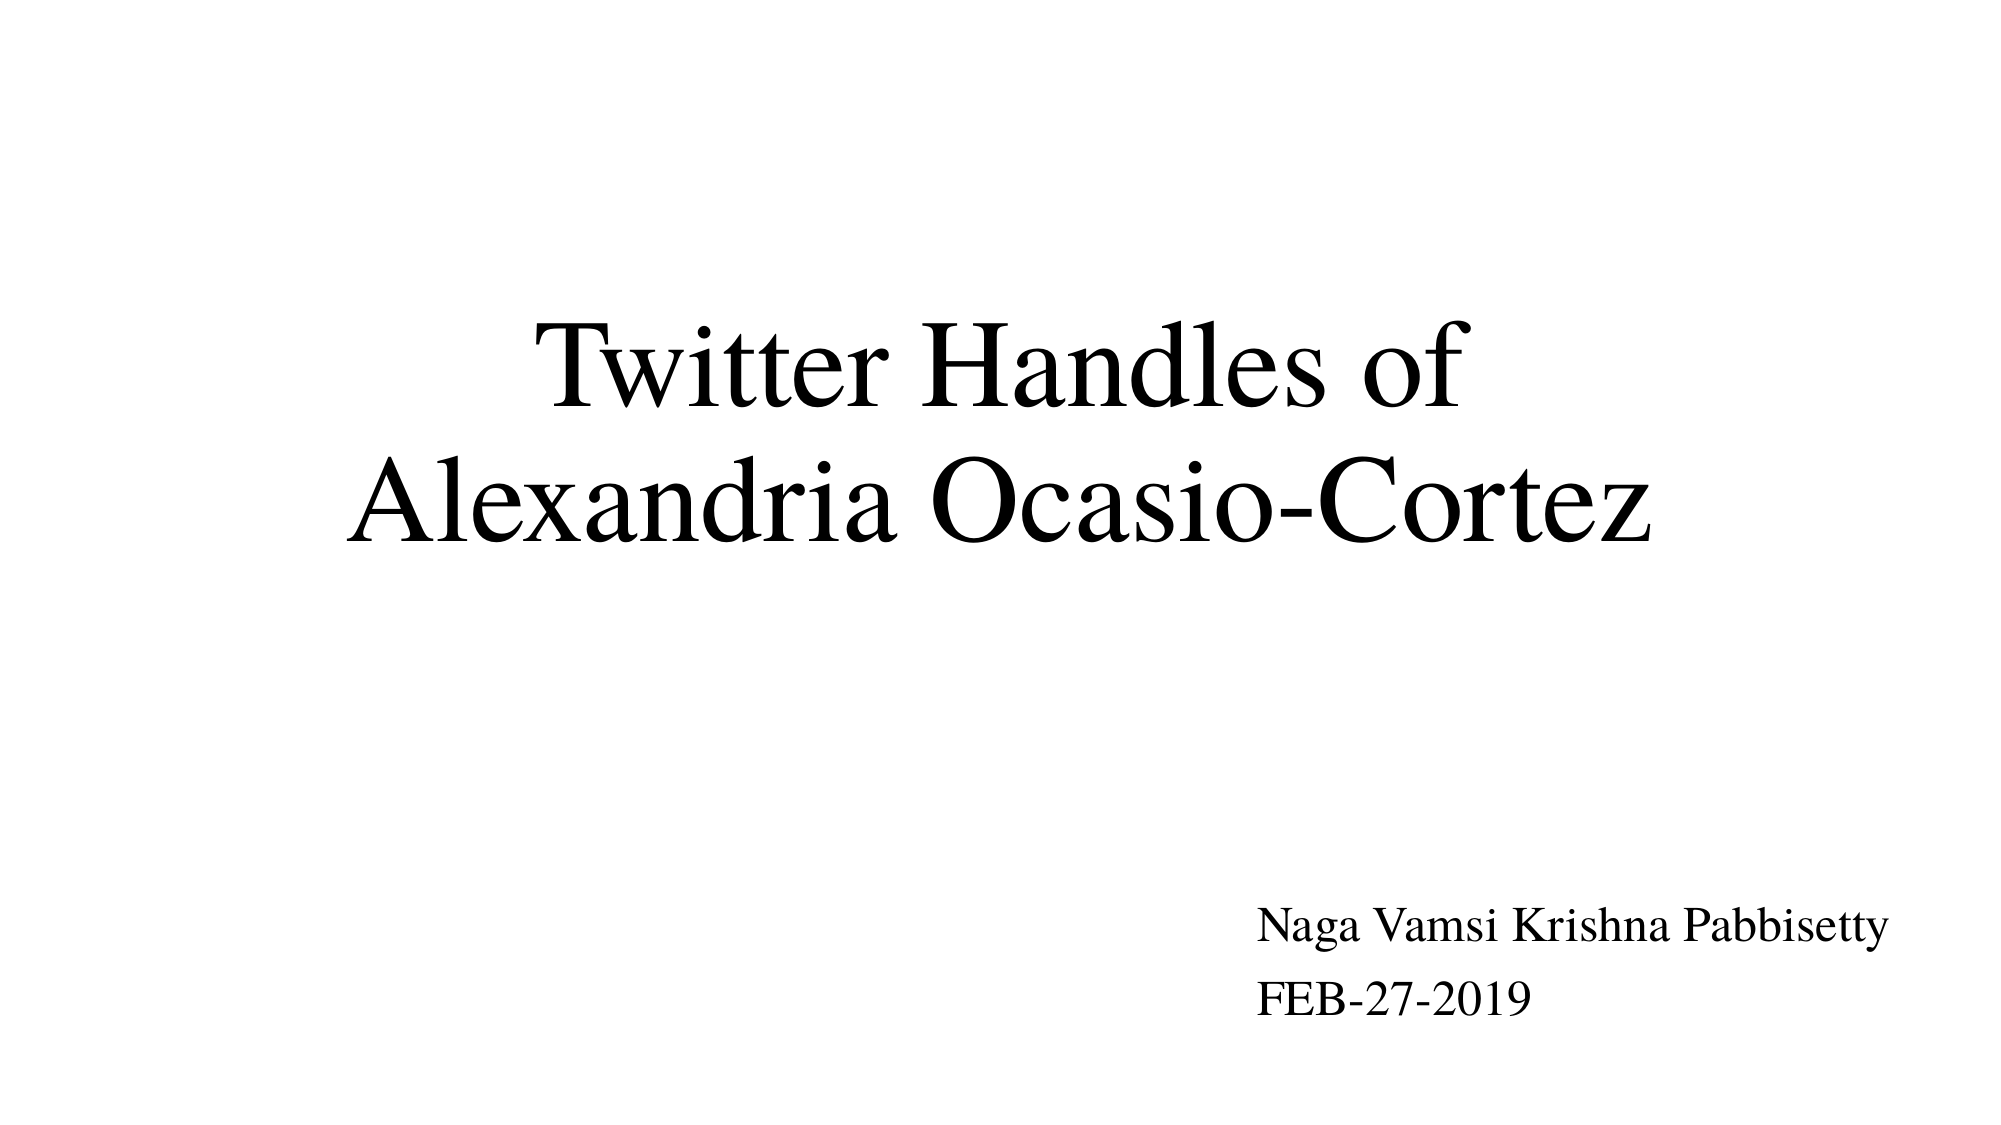

# Twitter Handles of Alexandria Ocasio-Cortez
Naga Vamsi Krishna Pabbisetty
FEB-27-2019